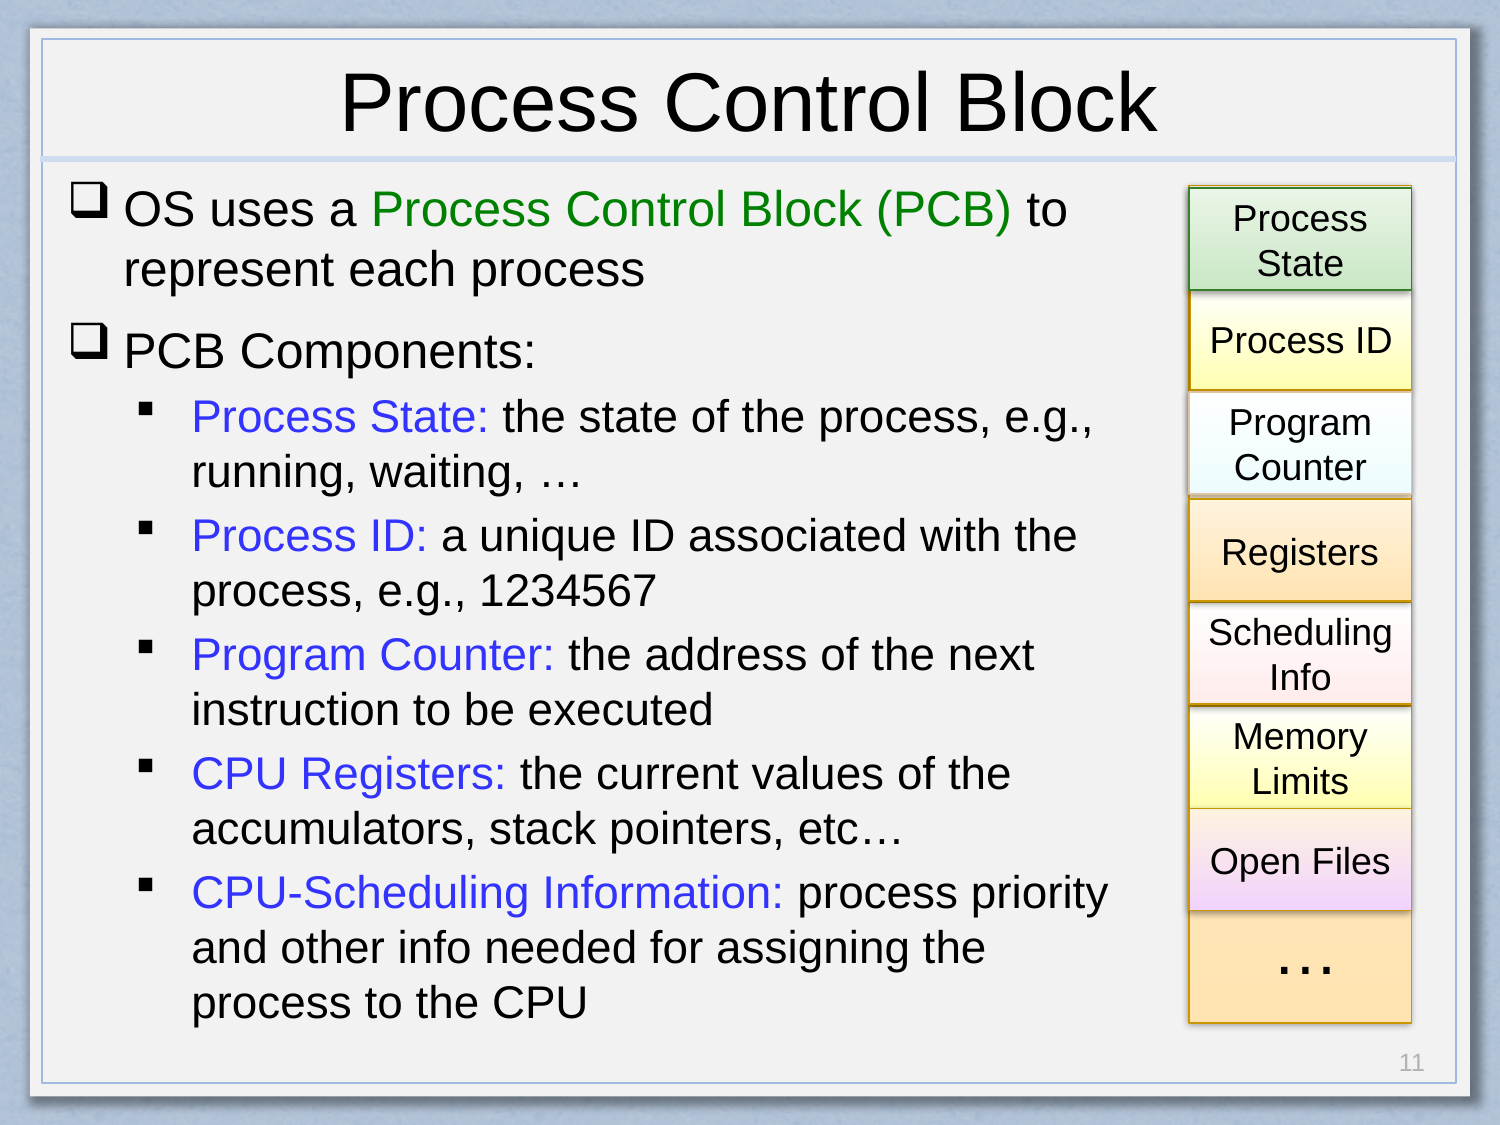

# Process Control Block
OS uses a Process Control Block (PCB) to represent each process

PCB Components:
Process State: the state of the process, e.g., running, waiting, …
Process ID: a unique ID associated with the process, e.g., 1234567
Program Counter: the address of the next instruction to be executed
CPU Registers: the current values of the accumulators, stack pointers, etc…
CPU-Scheduling Information: process priority and other info needed for assigning the process to the CPU

Process State
Process ID
Program Counter
Registers
Scheduling Info
Memory Limits
Open Files
…
11